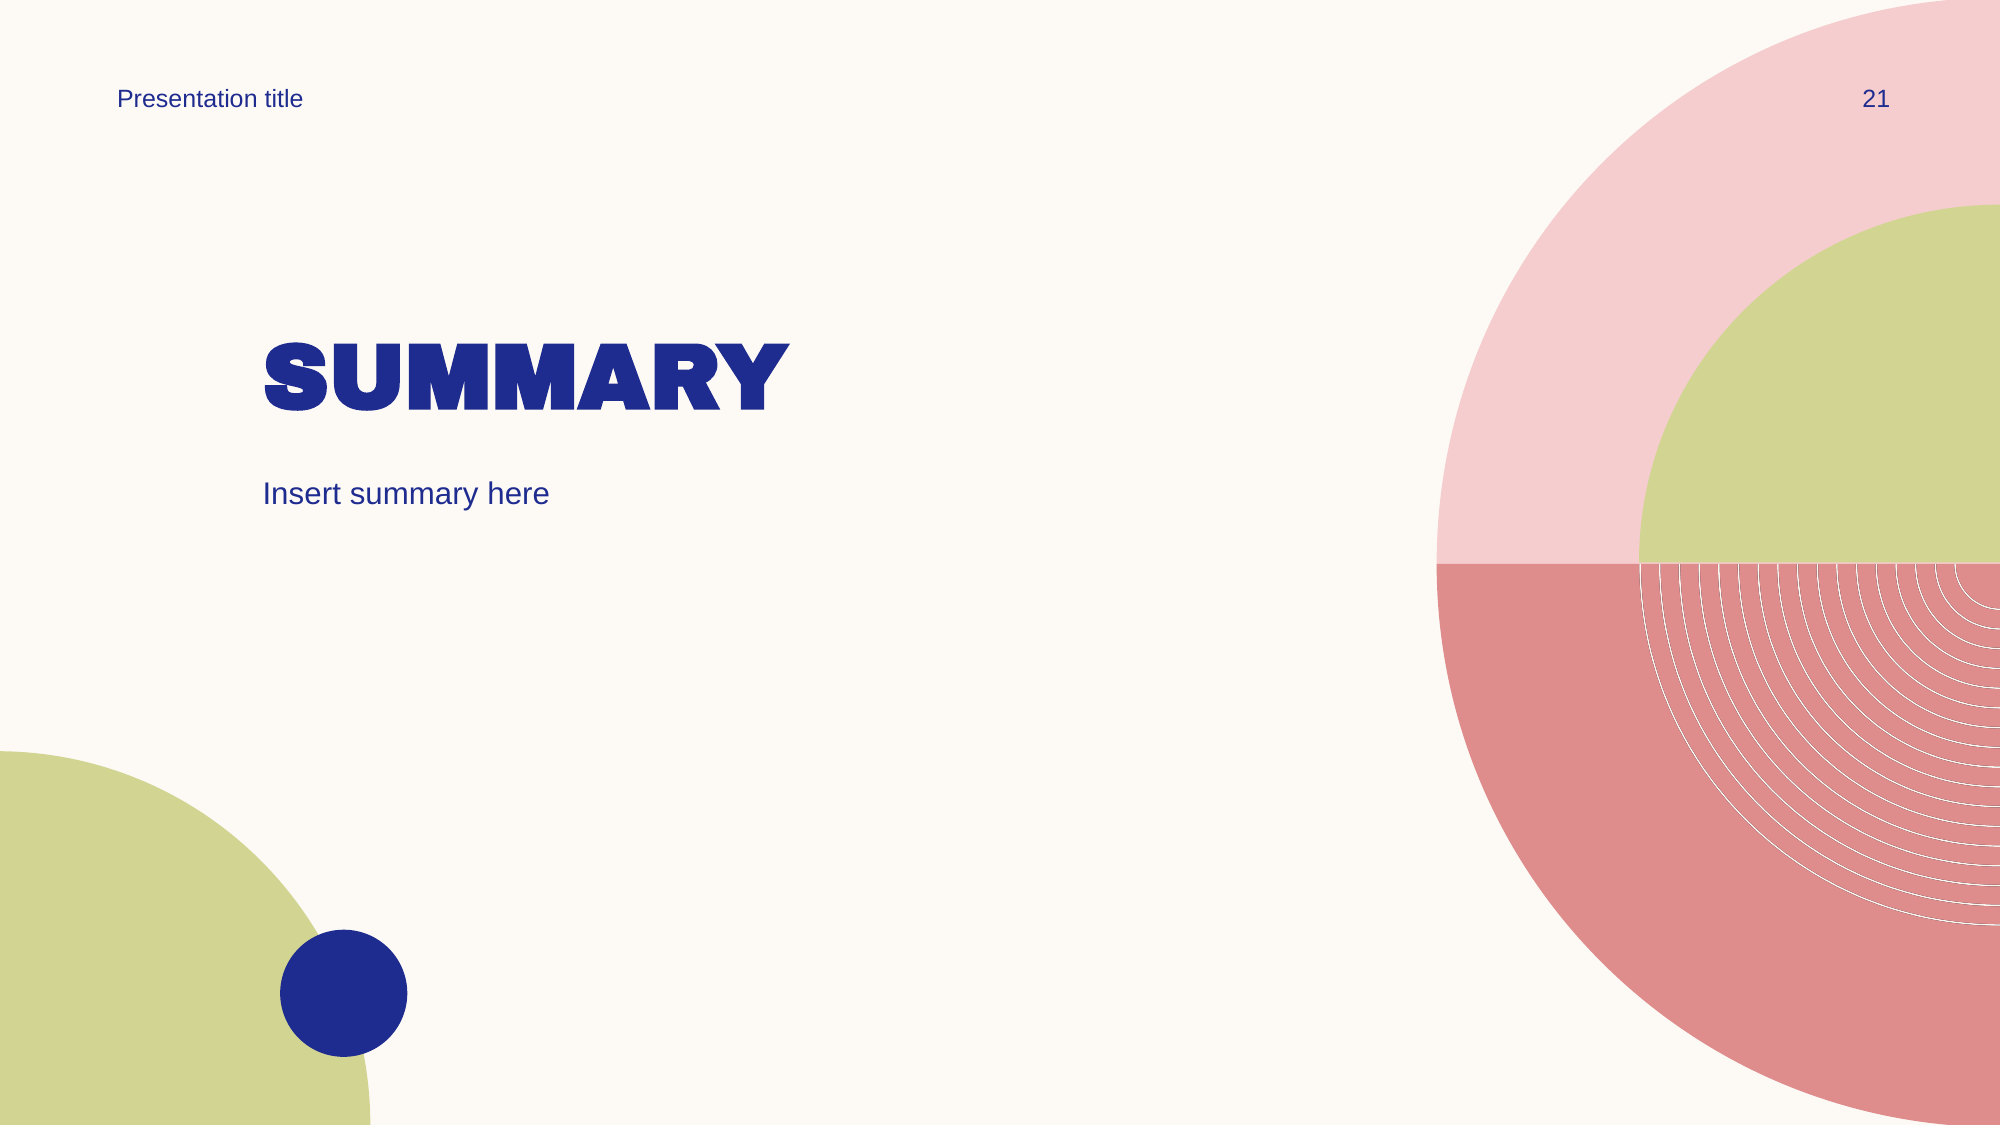

Presentation title
21
# SUMMARY
Insert summary here